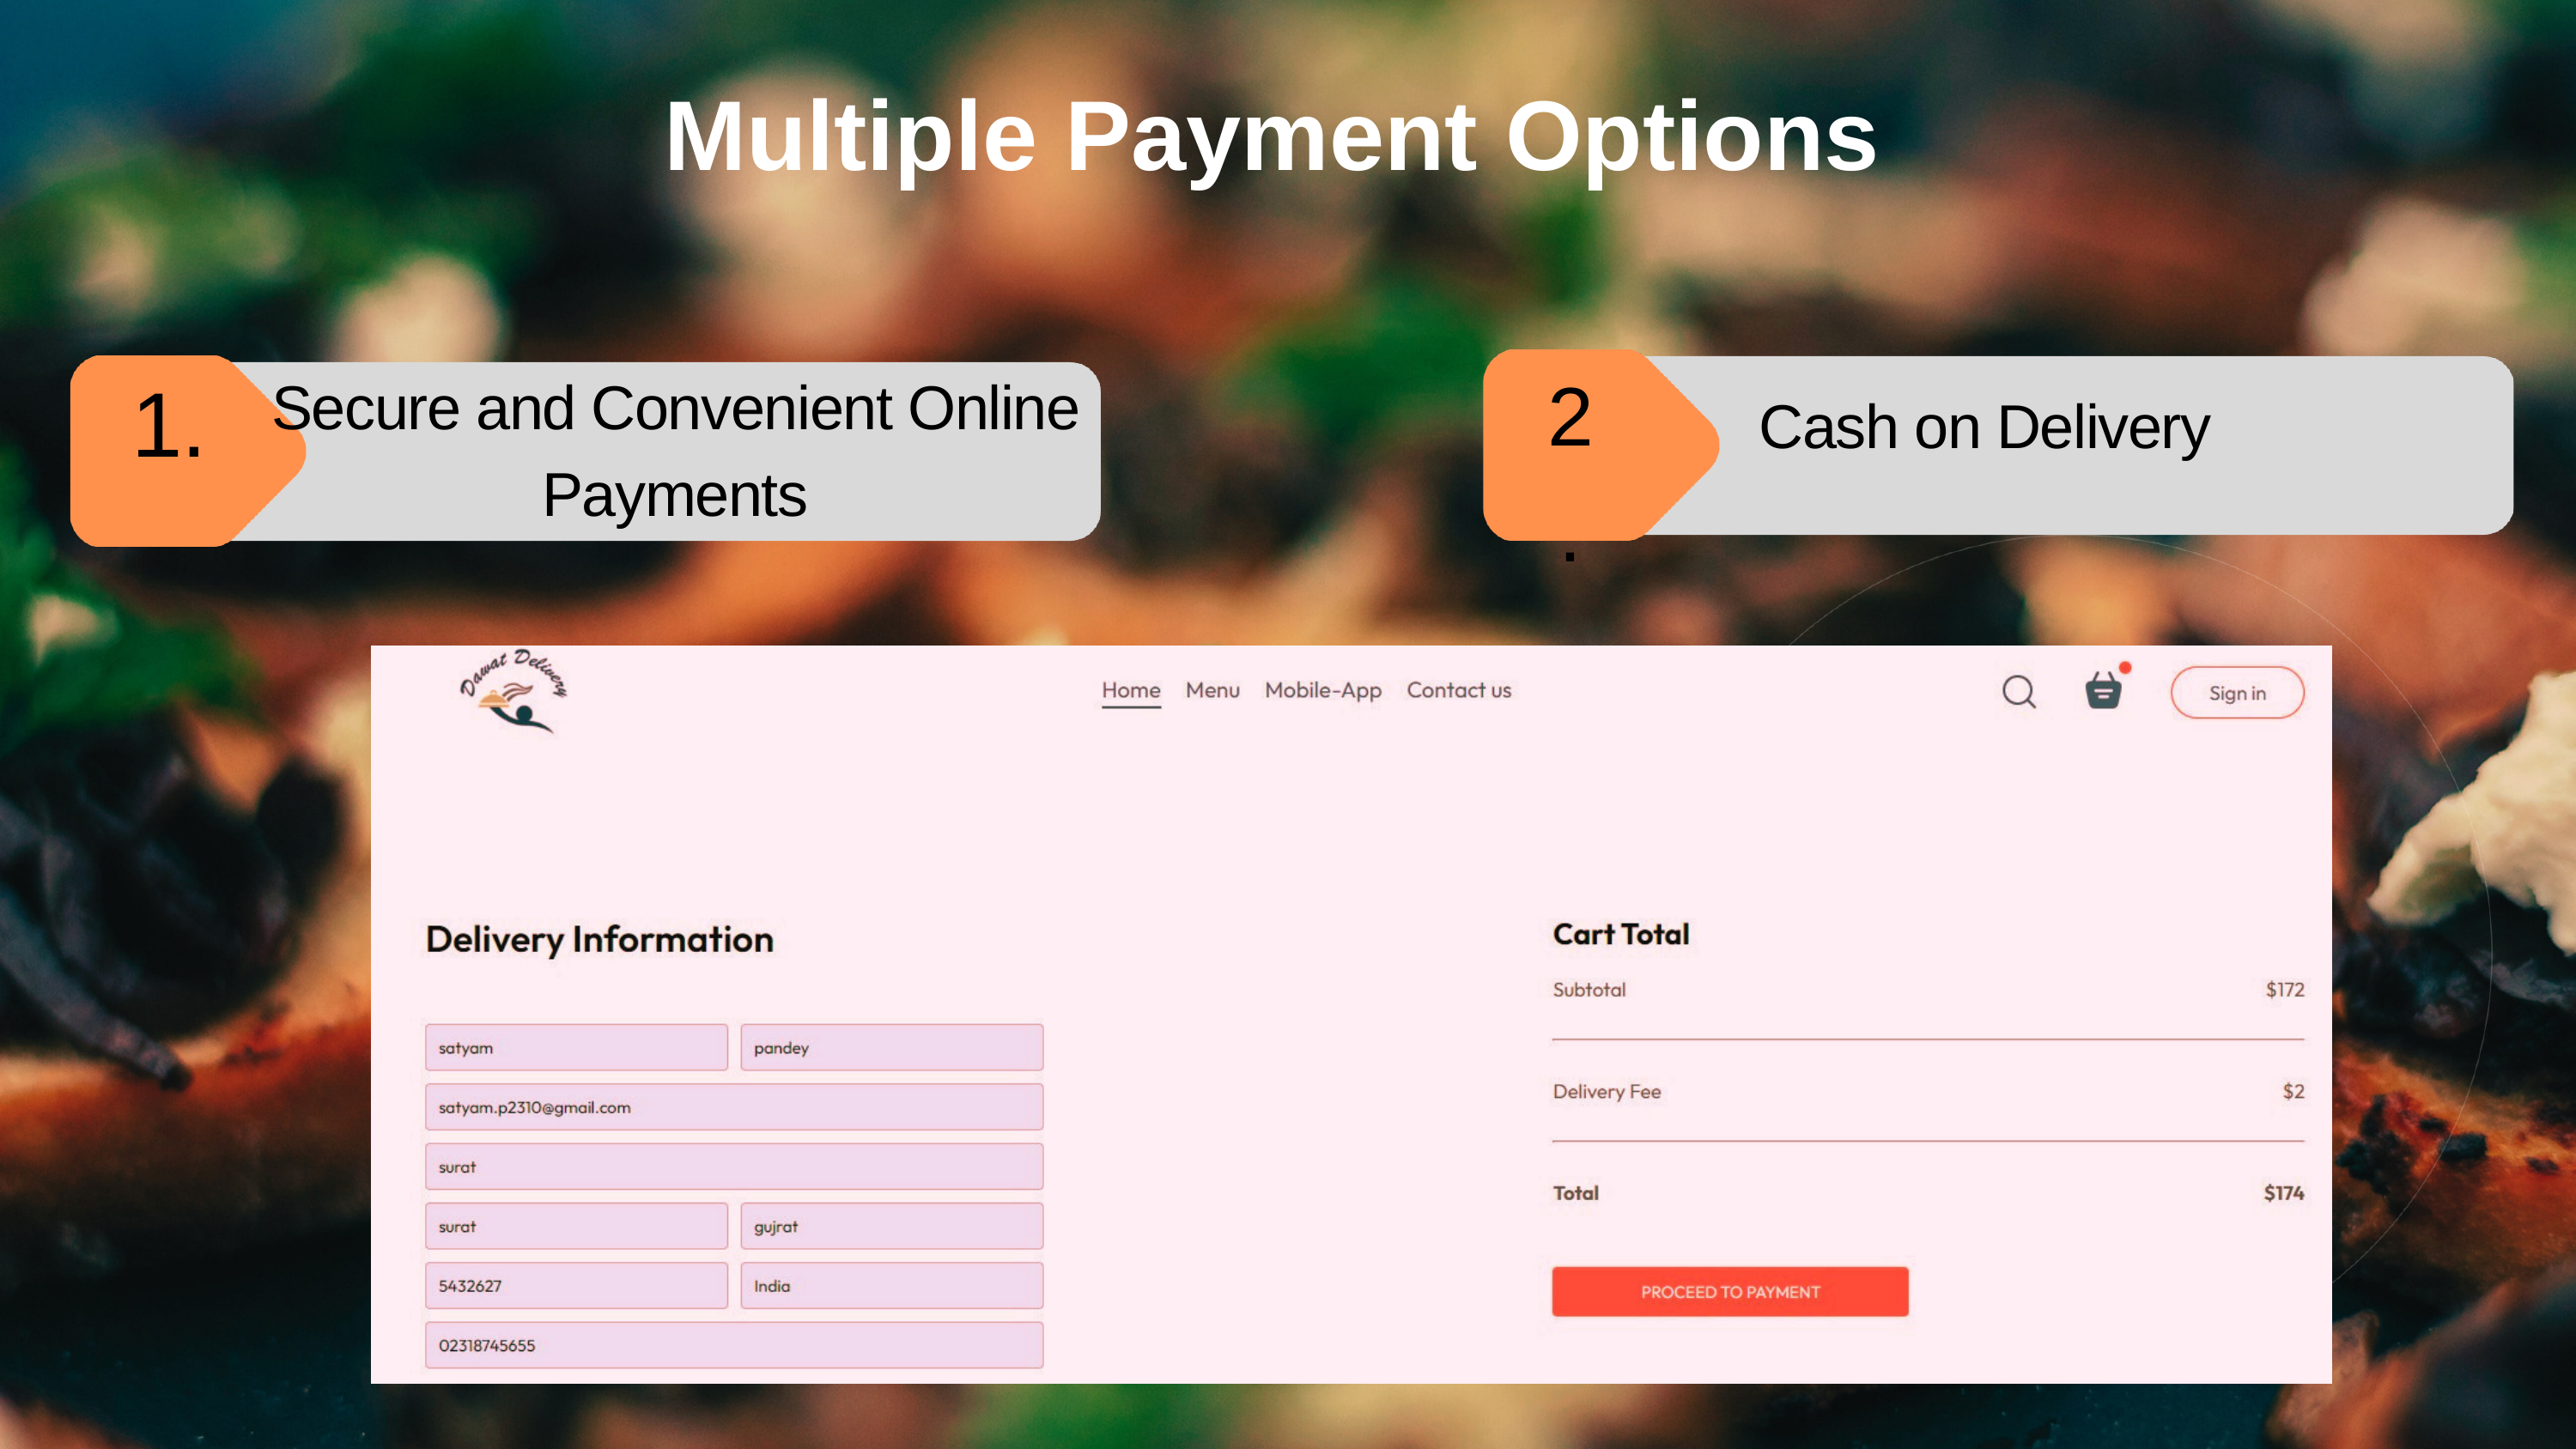

Multiple Payment Options

2.
1.

Secure and Convenient Online Payments

Cash on Delivery